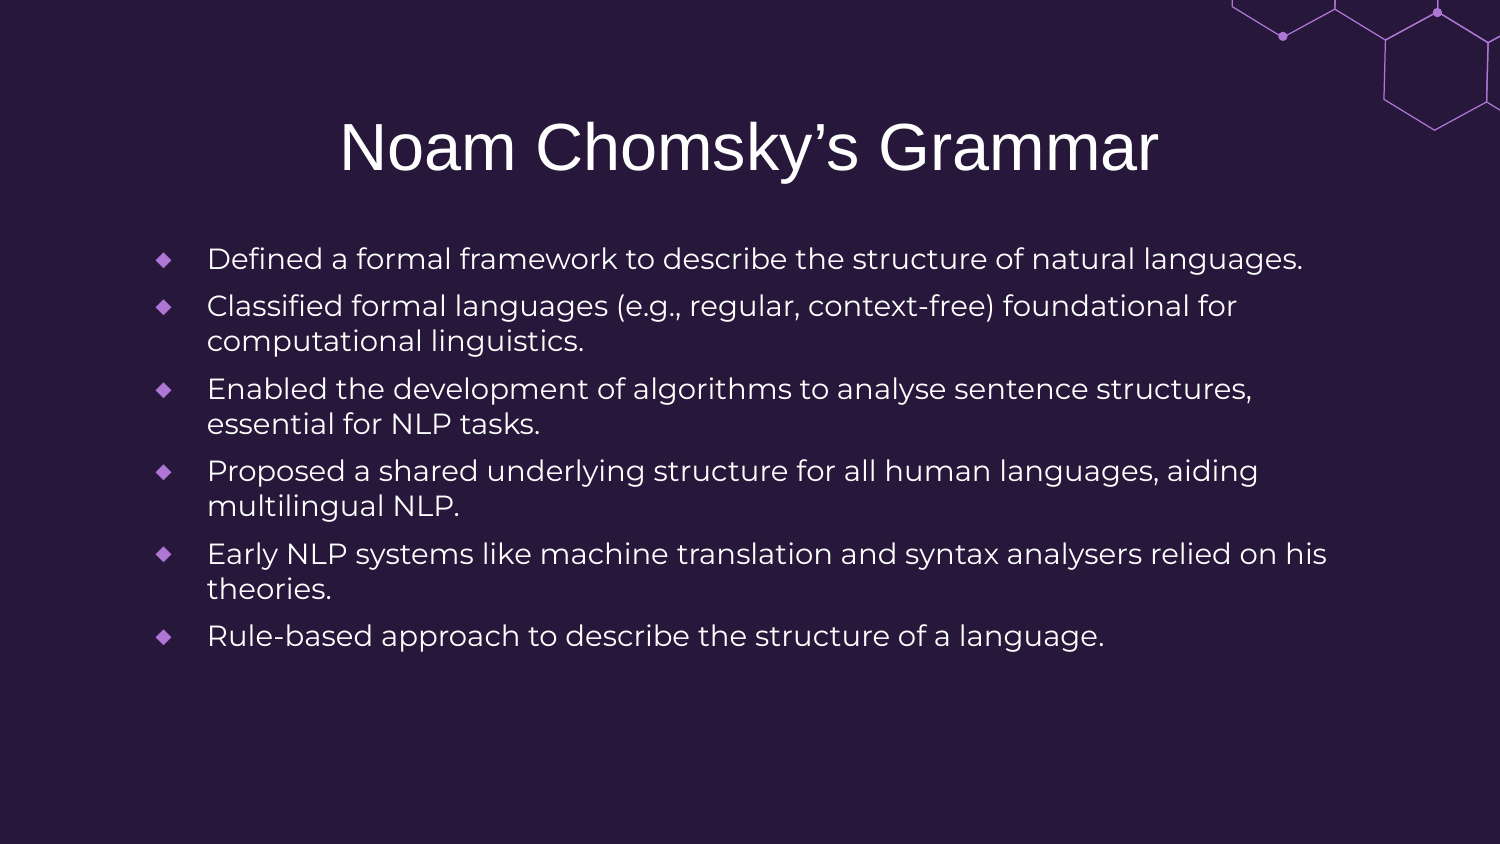

# Noam Chomsky’s Grammar
Defined a formal framework to describe the structure of natural languages.
Classified formal languages (e.g., regular, context-free) foundational for computational linguistics.
Enabled the development of algorithms to analyse sentence structures, essential for NLP tasks.
Proposed a shared underlying structure for all human languages, aiding multilingual NLP.
Early NLP systems like machine translation and syntax analysers relied on his theories.
Rule-based approach to describe the structure of a language.